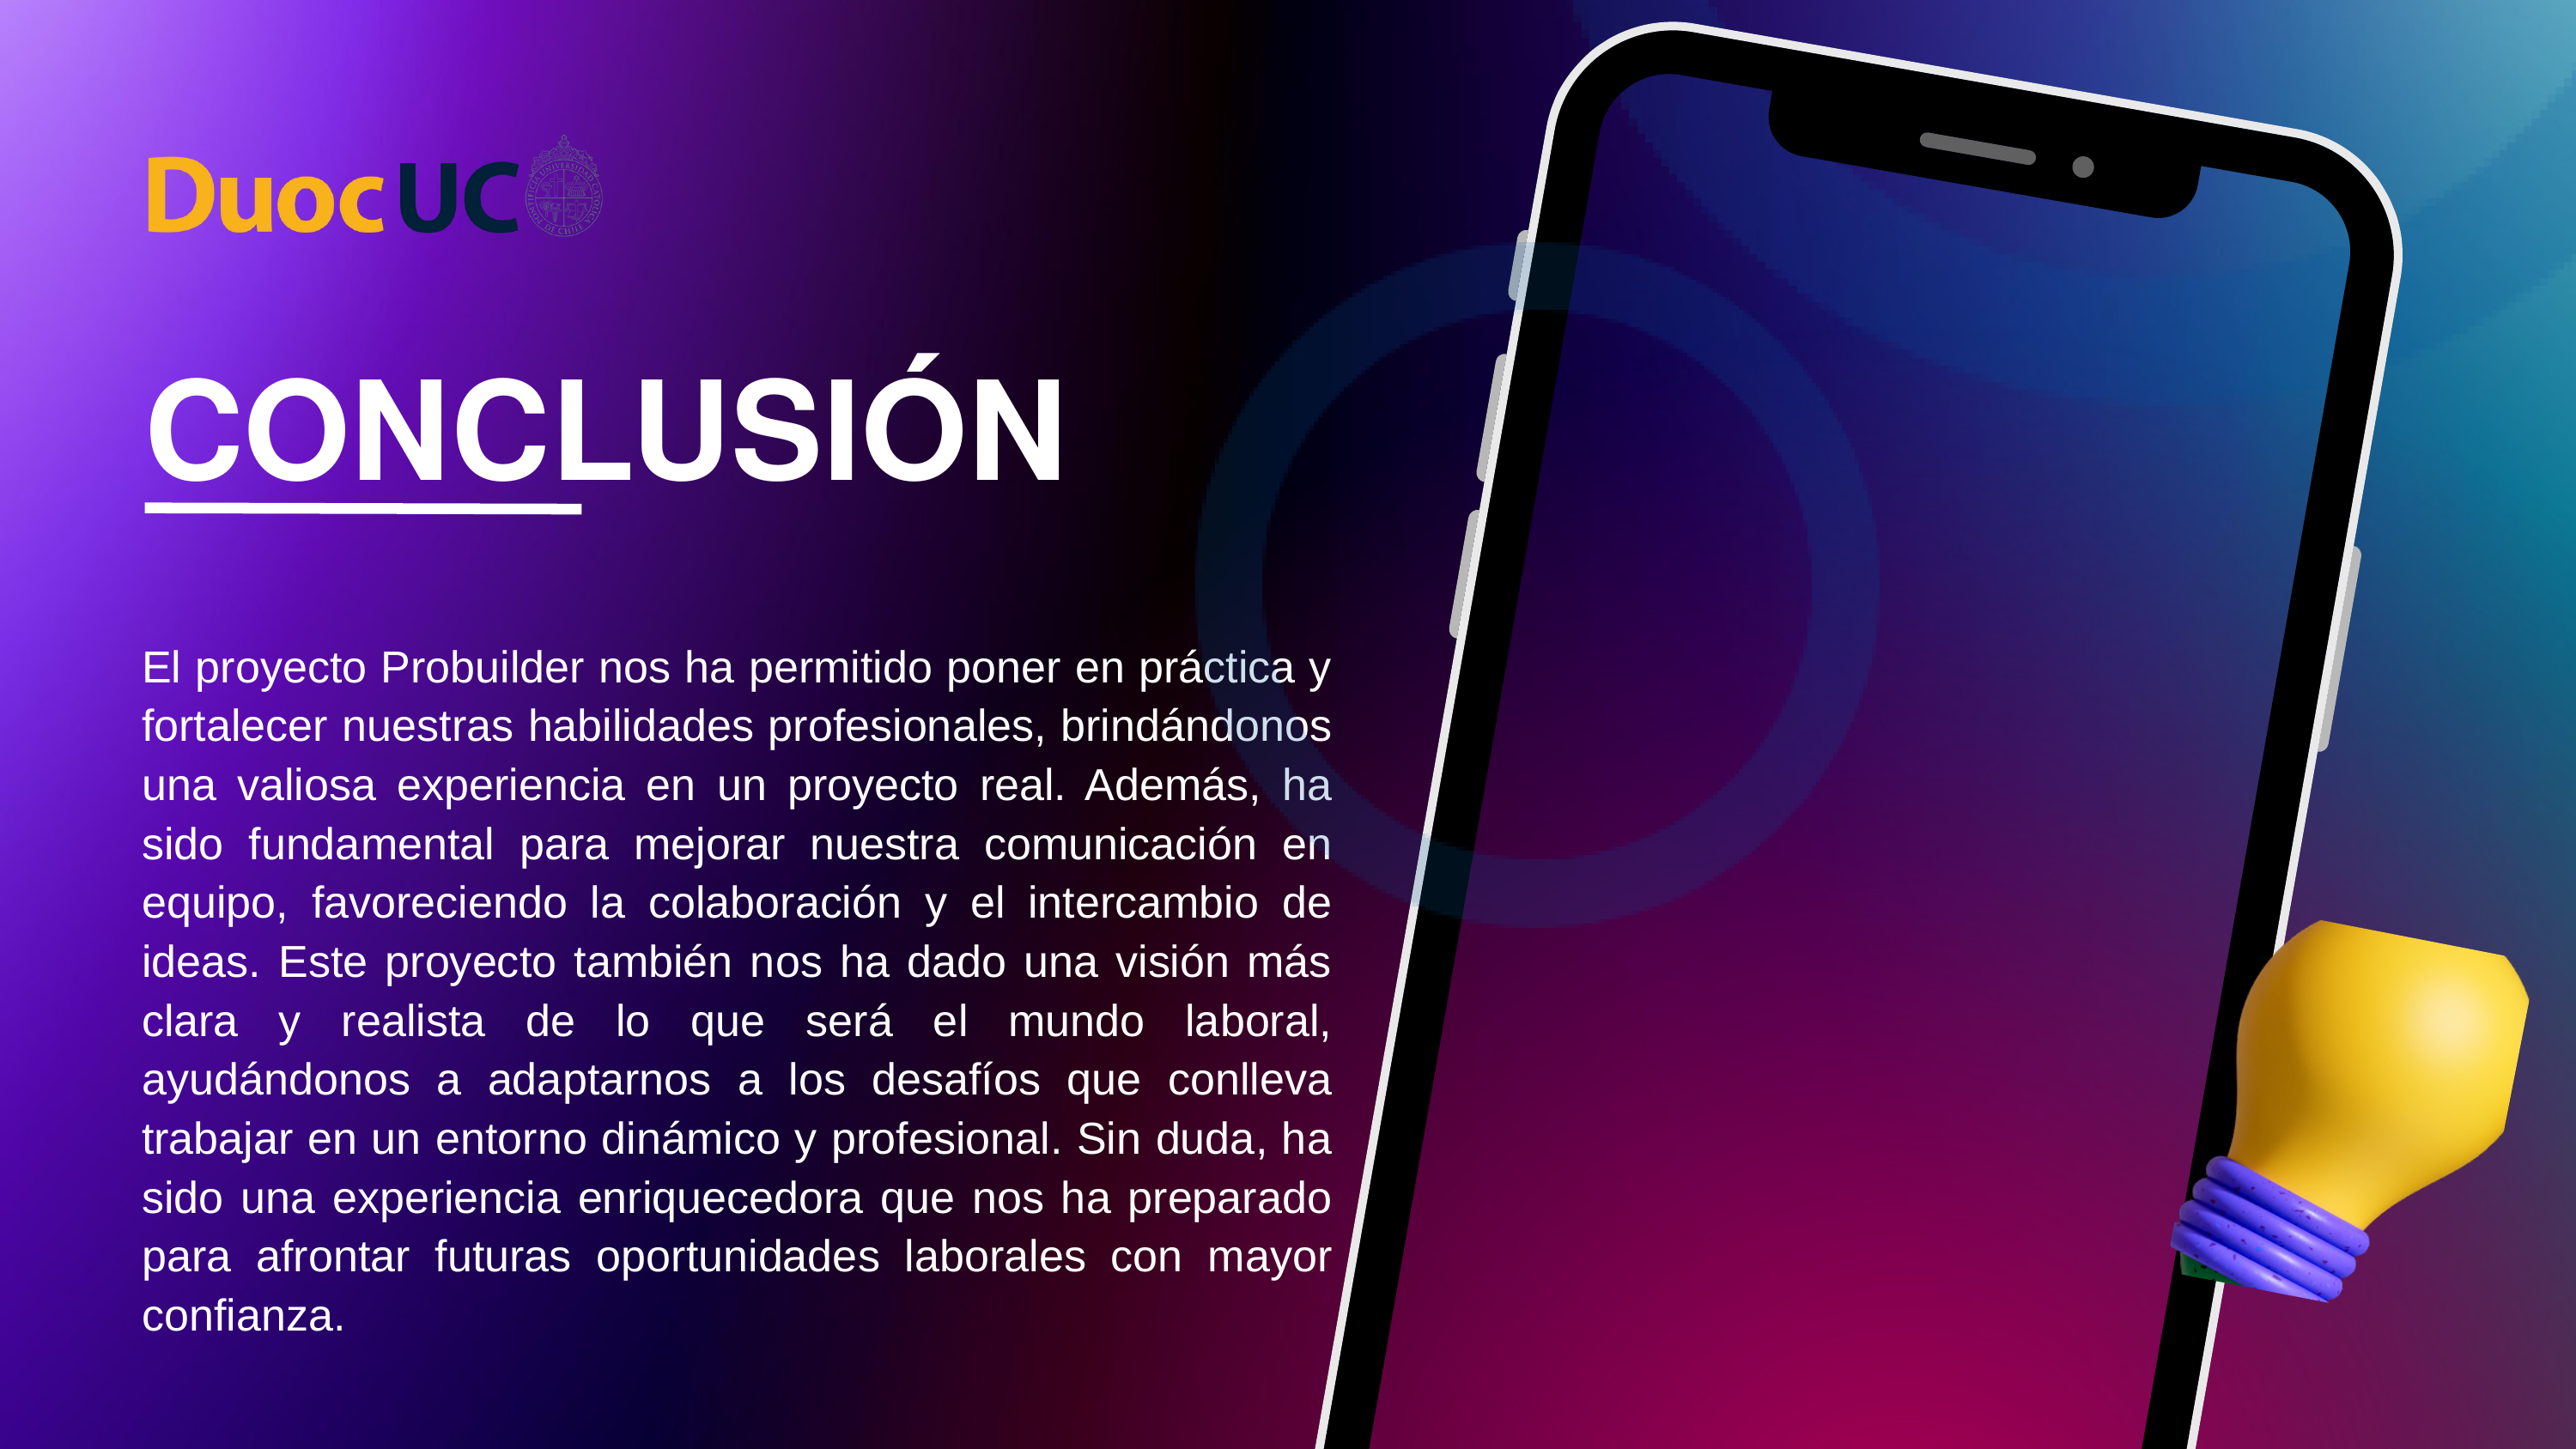

CONCLUSIÓN
El proyecto Probuilder nos ha permitido poner en práctica y fortalecer nuestras habilidades profesionales, brindándonos una valiosa experiencia en un proyecto real. Además, ha sido fundamental para mejorar nuestra comunicación en equipo, favoreciendo la colaboración y el intercambio de ideas. Este proyecto también nos ha dado una visión más clara y realista de lo que será el mundo laboral, ayudándonos a adaptarnos a los desafíos que conlleva trabajar en un entorno dinámico y profesional. Sin duda, ha sido una experiencia enriquecedora que nos ha preparado para afrontar futuras oportunidades laborales con mayor confianza.